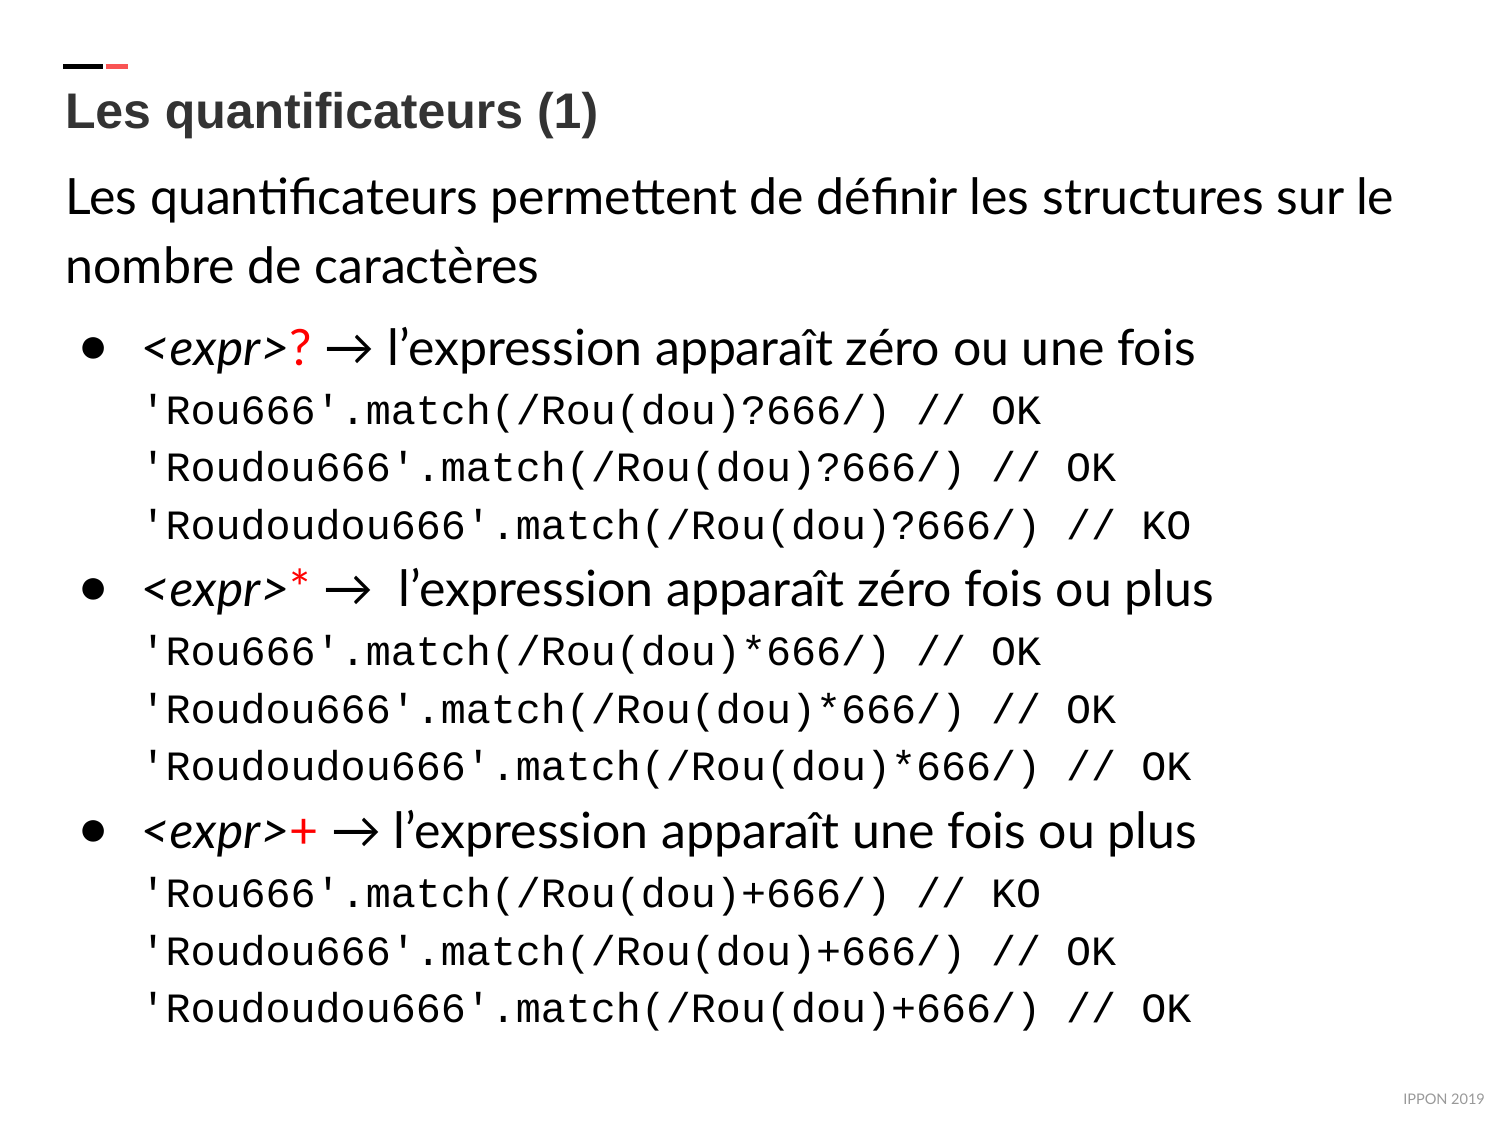

Les quantificateurs (1)
Les quantificateurs permettent de définir les structures sur le nombre de caractères
<expr>? → l’expression apparaît zéro ou une fois
'Rou666'.match(/Rou(dou)?666/) // OK
'Roudou666'.match(/Rou(dou)?666/) // OK
'Roudoudou666'.match(/Rou(dou)?666/) // KO
<expr>* →  l’expression apparaît zéro fois ou plus
'Rou666'.match(/Rou(dou)*666/) // OK
'Roudou666'.match(/Rou(dou)*666/) // OK
'Roudoudou666'.match(/Rou(dou)*666/) // OK
<expr>+ → l’expression apparaît une fois ou plus
'Rou666'.match(/Rou(dou)+666/) // KO
'Roudou666'.match(/Rou(dou)+666/) // OK
'Roudoudou666'.match(/Rou(dou)+666/) // OK